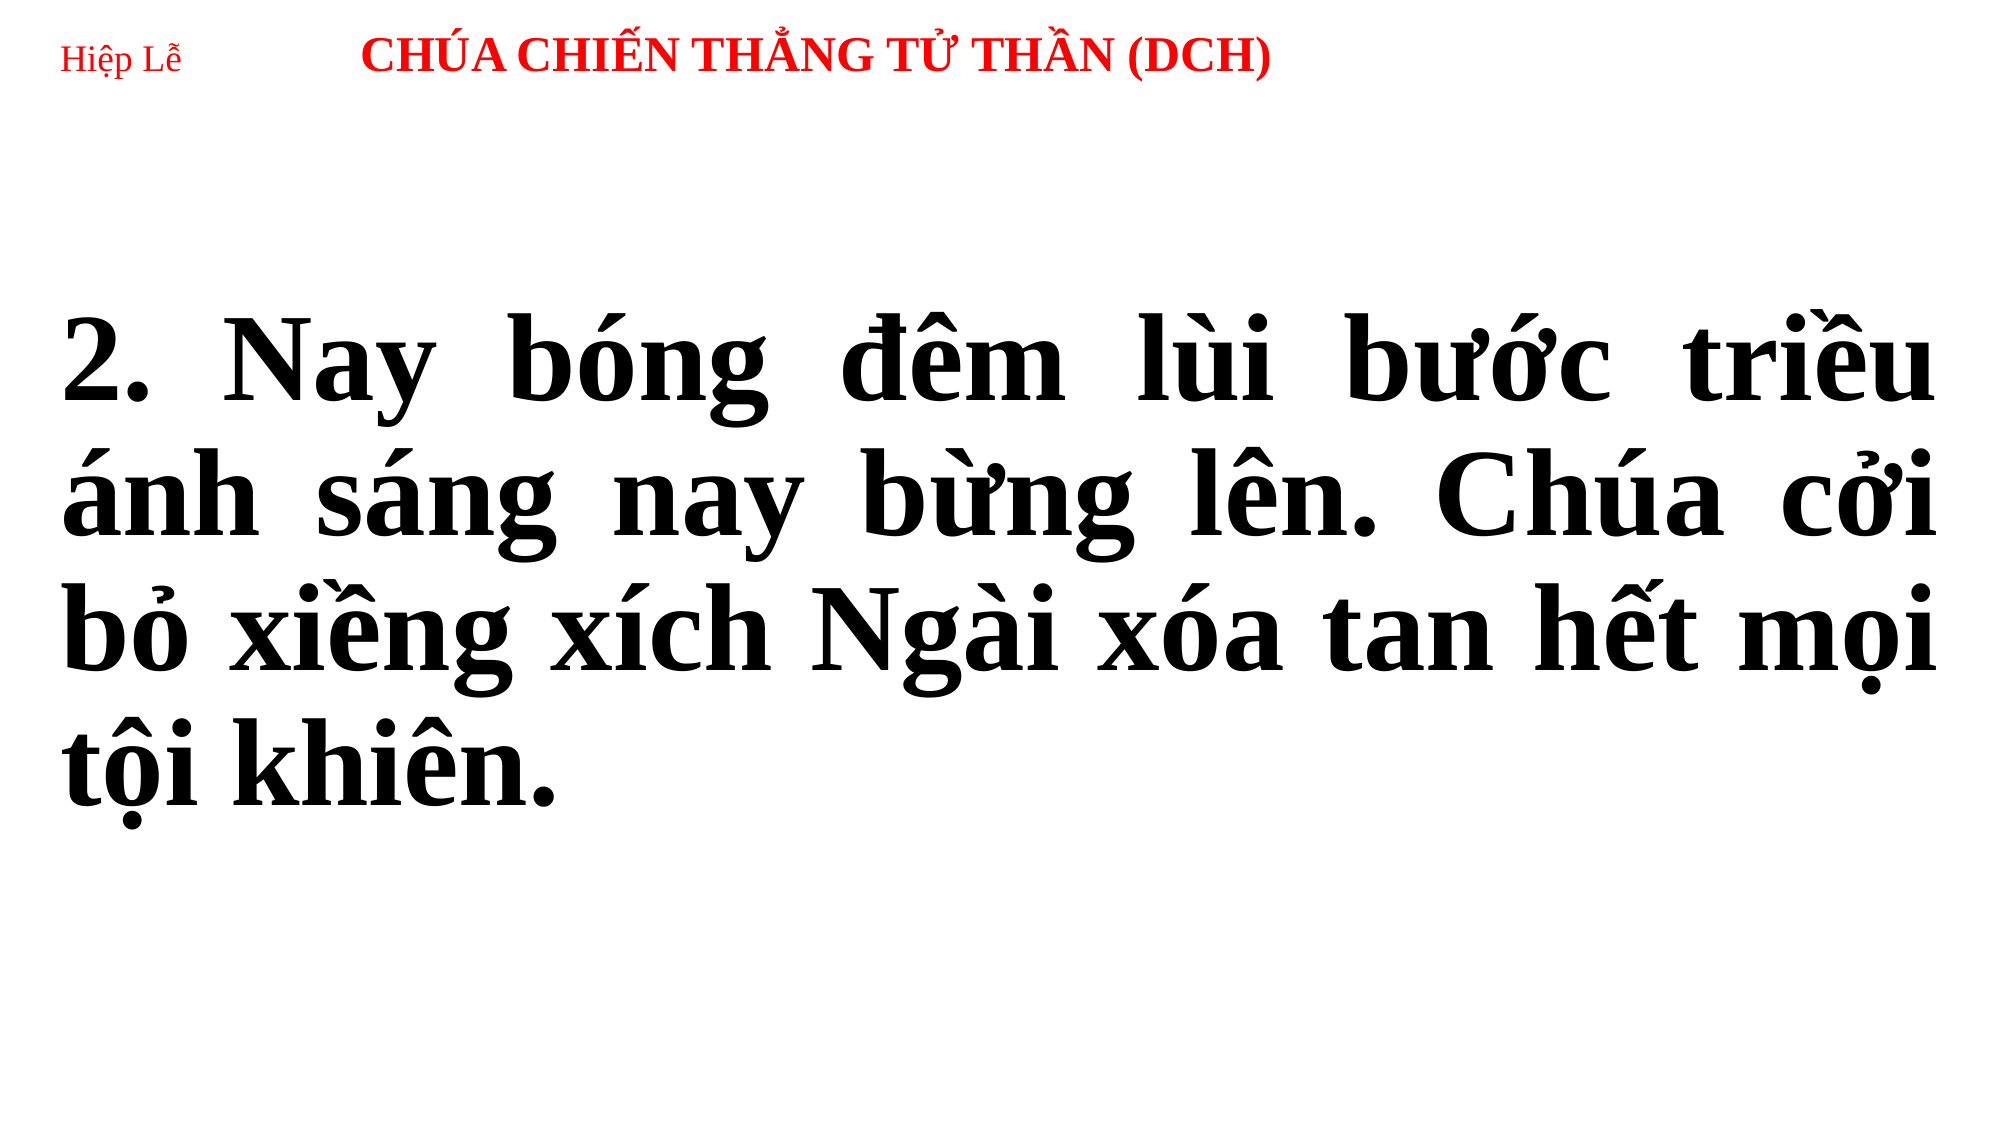

# Hiệp Lễ              	CHÚA CHIẾN THẲNG TỬ THẦN (DCH)
2. Nay bóng đêm lùi bước triều ánh sáng nay bừng lên. Chúa cởi bỏ xiềng xích Ngài xóa tan hết mọi tội khiên.